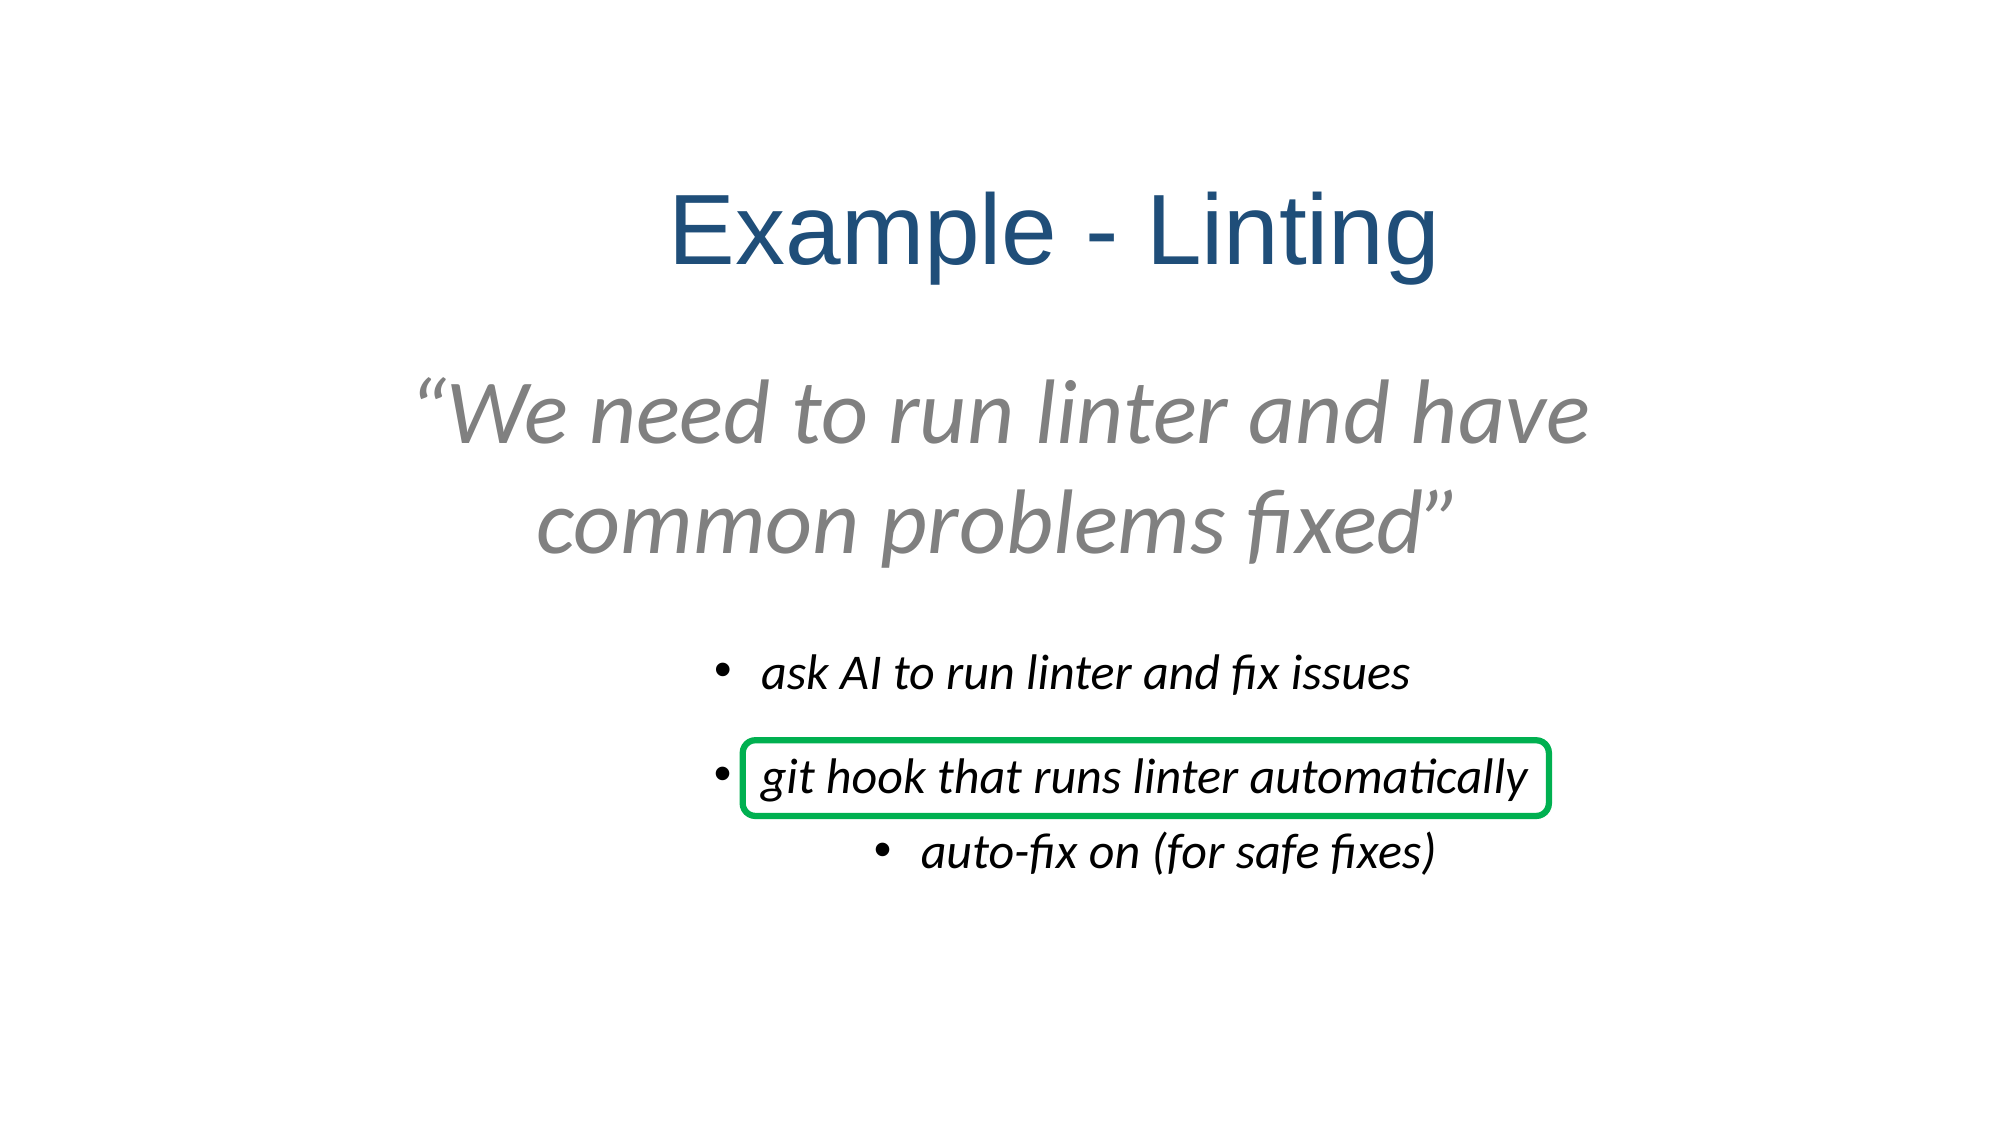

Example - Linting
“We need to run linter and have common problems fixed”
ask AI to run linter and fix issues
git hook that runs linter automatically

auto-fix on (for safe fixes)